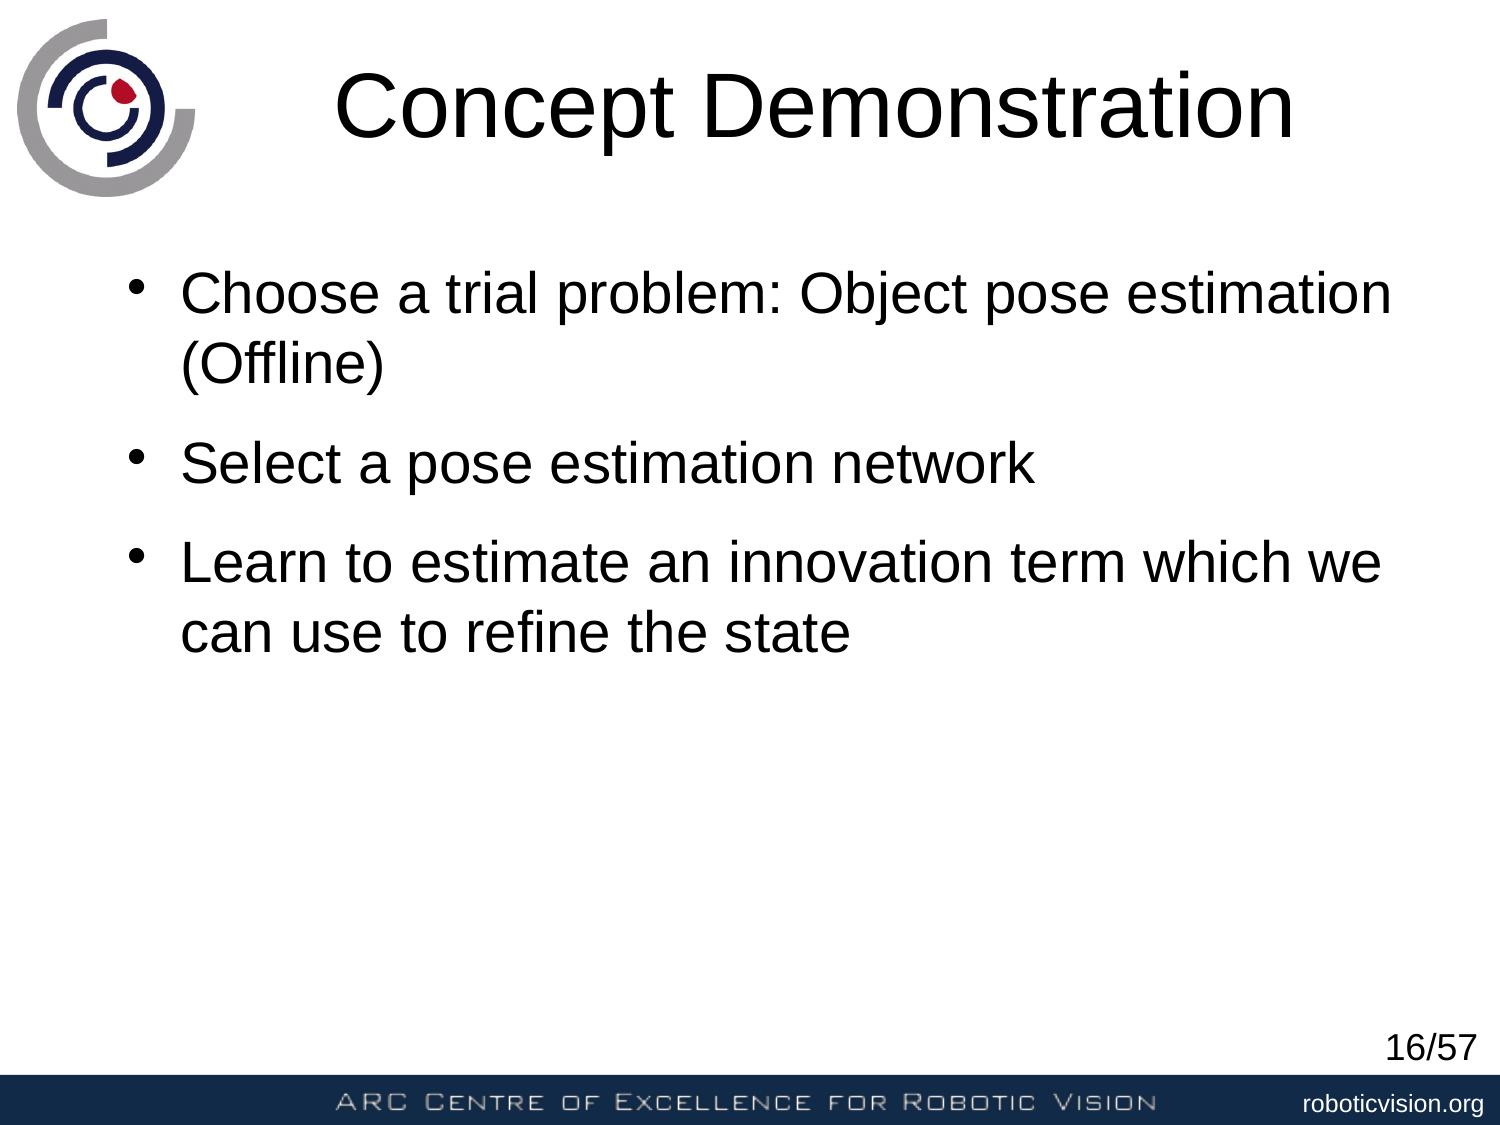

Concept Demonstration
Choose a trial problem: Object pose estimation (Offline)
Select a pose estimation network
Learn to estimate an innovation term which we can use to refine the state

16/57